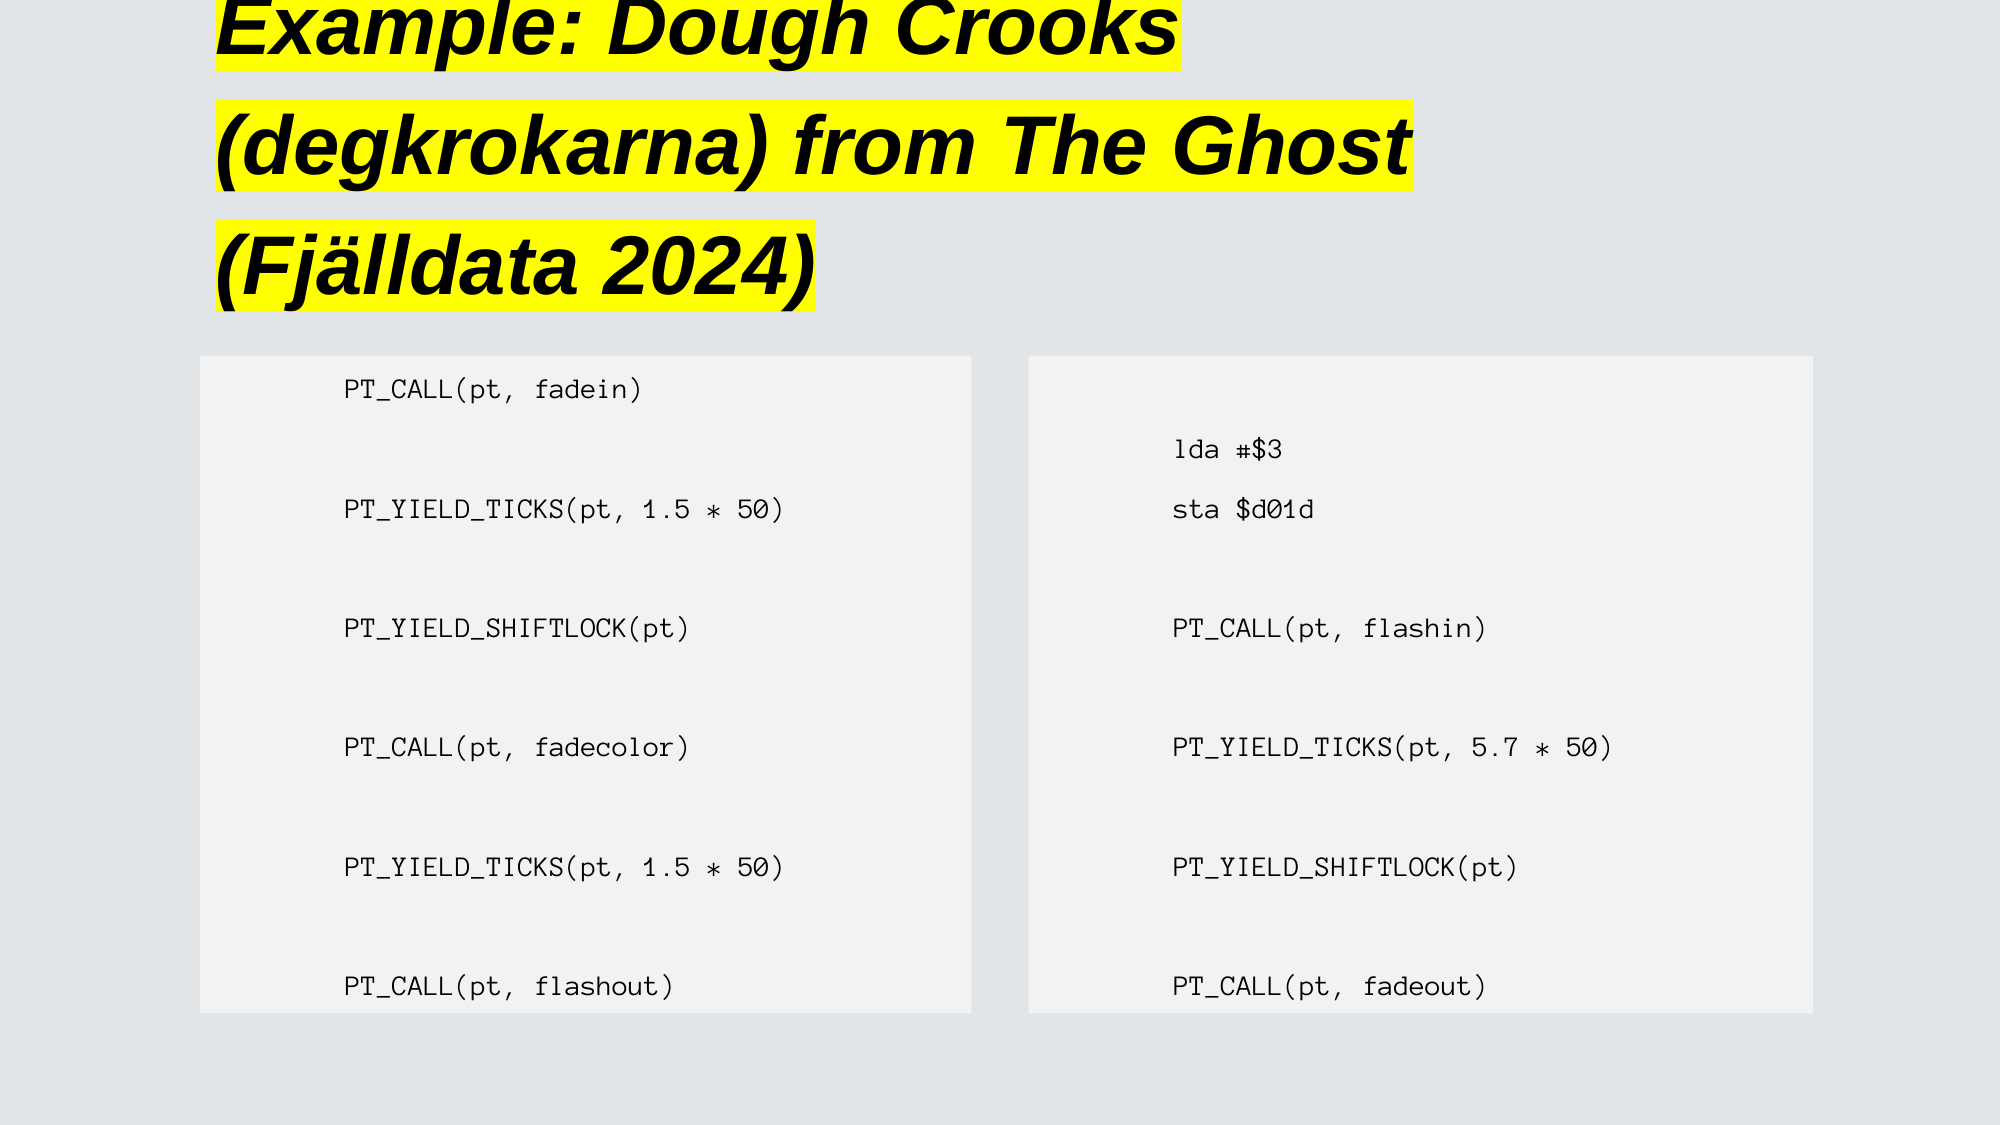

# Example: Dough Crooks (degkrokarna) from The Ghost (Fjälldata 2024)
	PT_CALL(pt, fadein)

	PT_YIELD_TICKS(pt, 1.5 * 50)

	PT_YIELD_SHIFTLOCK(pt)

	PT_CALL(pt, fadecolor)

	PT_YIELD_TICKS(pt, 1.5 * 50)

	PT_CALL(pt, flashout)

	lda #$3
	sta $d01d

	PT_CALL(pt, flashin)

	PT_YIELD_TICKS(pt, 5.7 * 50)

	PT_YIELD_SHIFTLOCK(pt)

	PT_CALL(pt, fadeout)